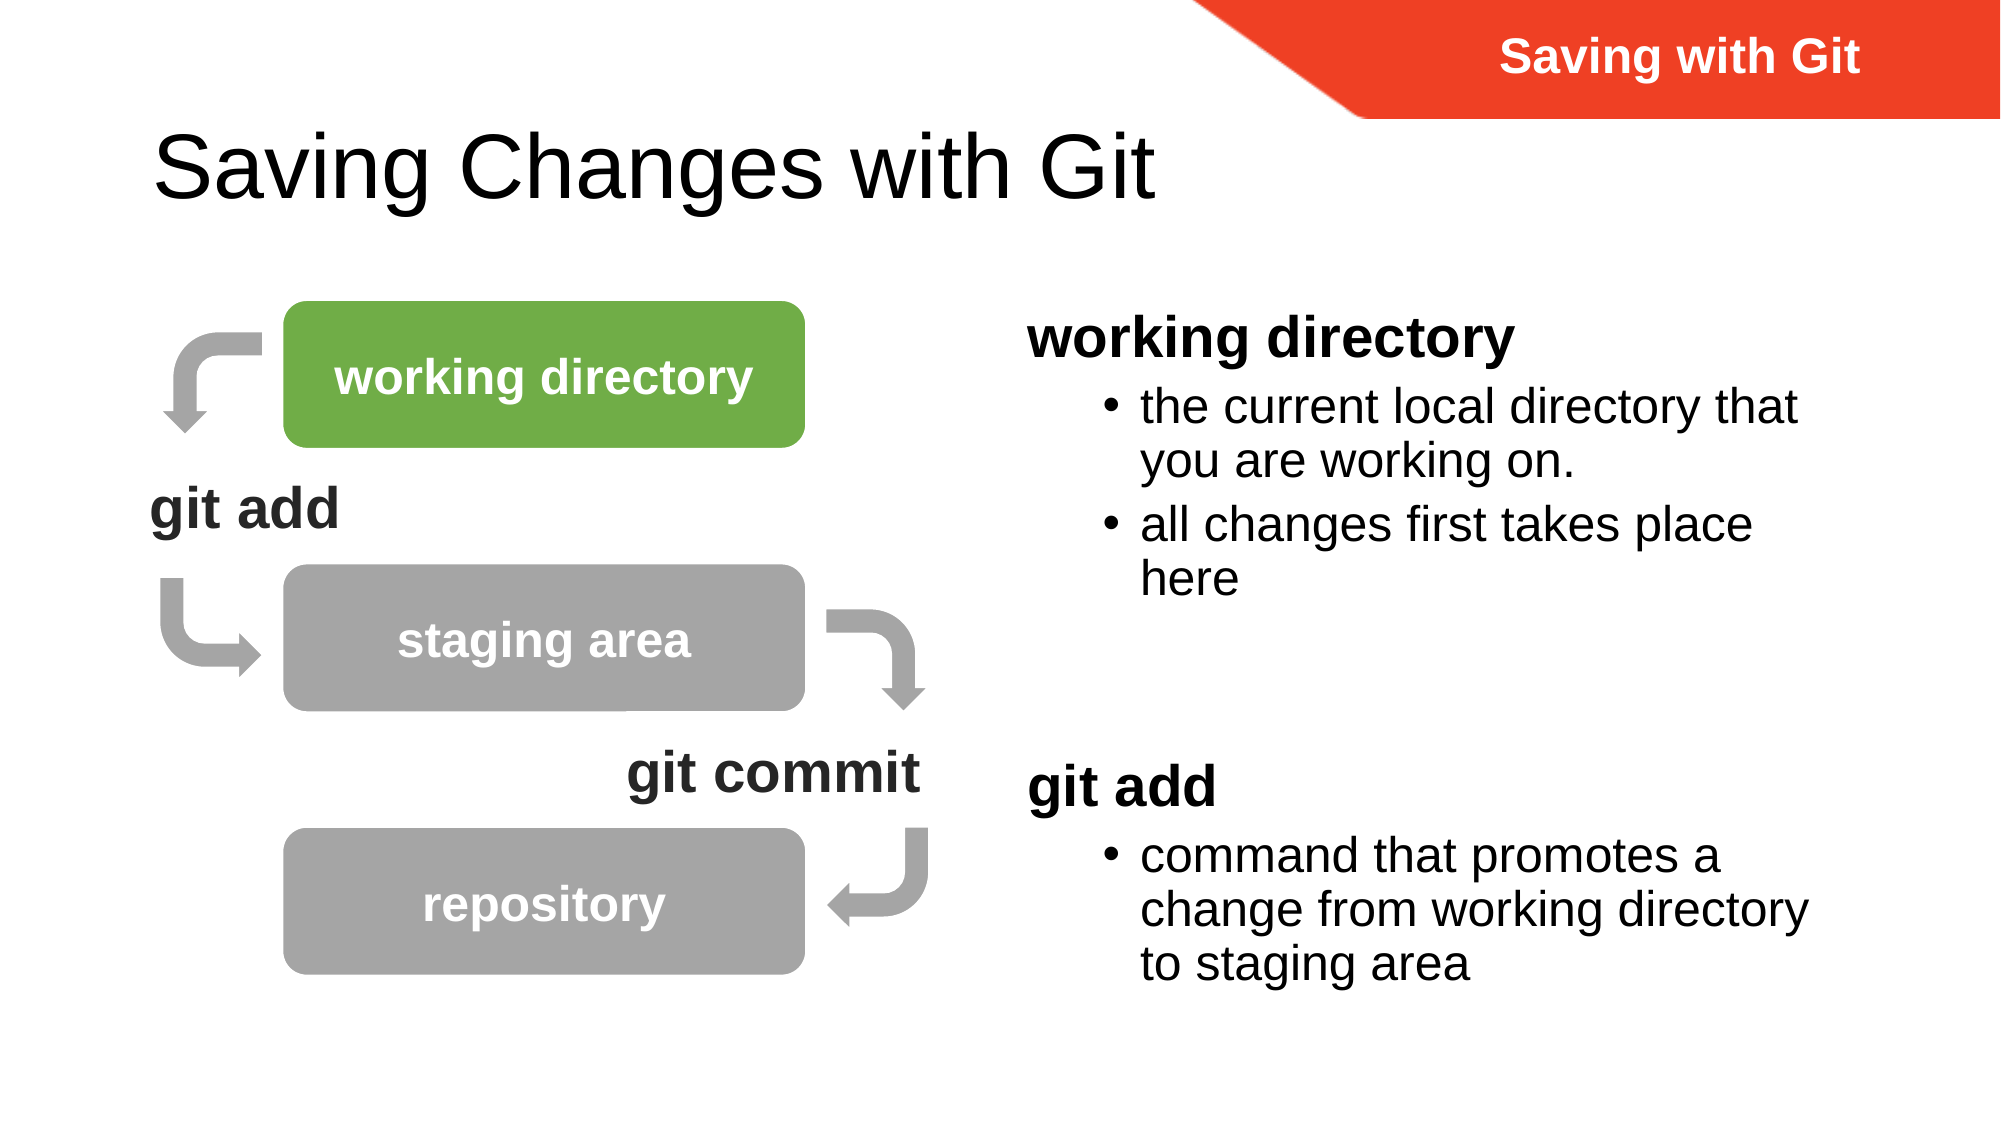

Saving with Git

# Saving Changes with Git
working directory

git add
staging area

git commit
repository

working directory
the current local directory that you are working on.
all changes first takes place here

git add
command that promotes a change from working directory to staging area